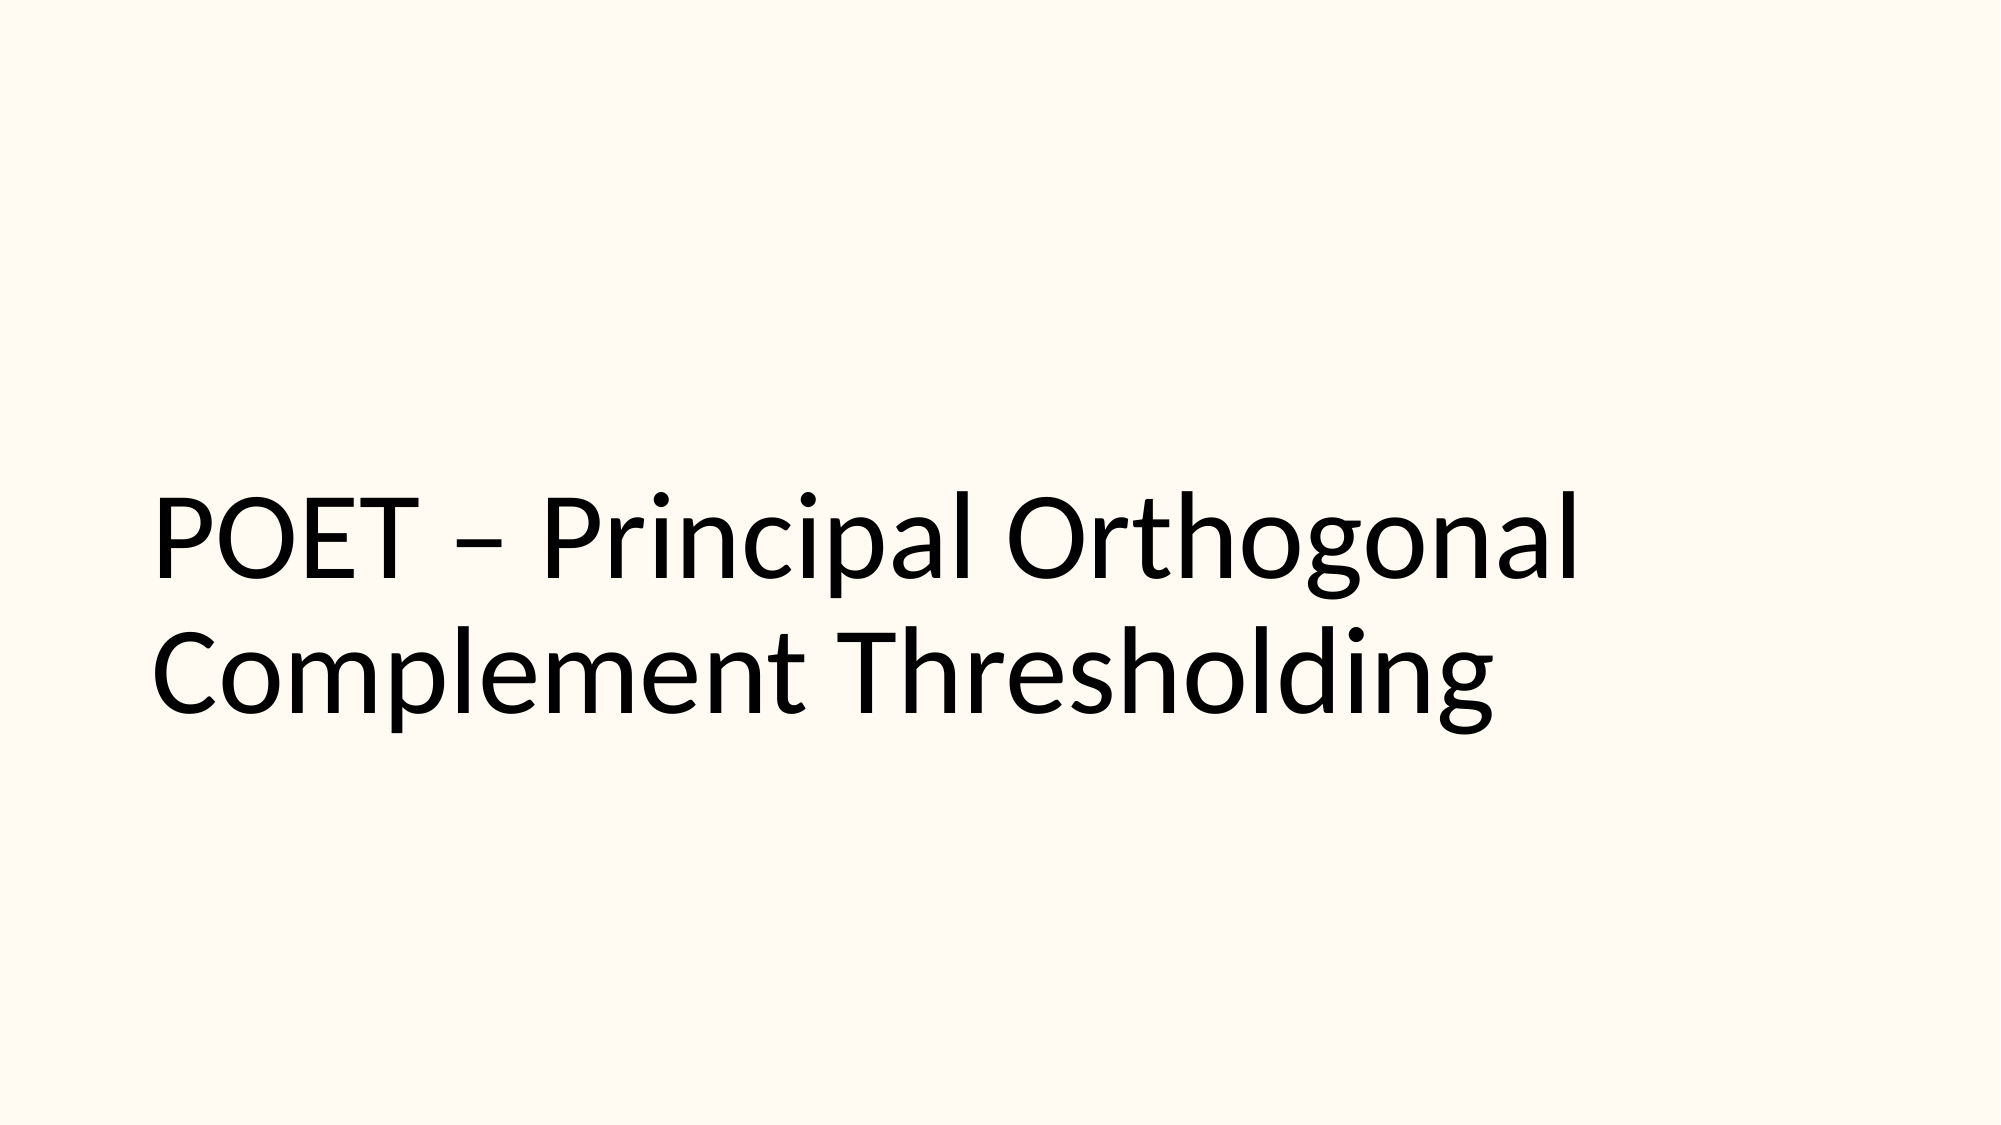

# POET – Principal Orthogonal Complement Thresholding